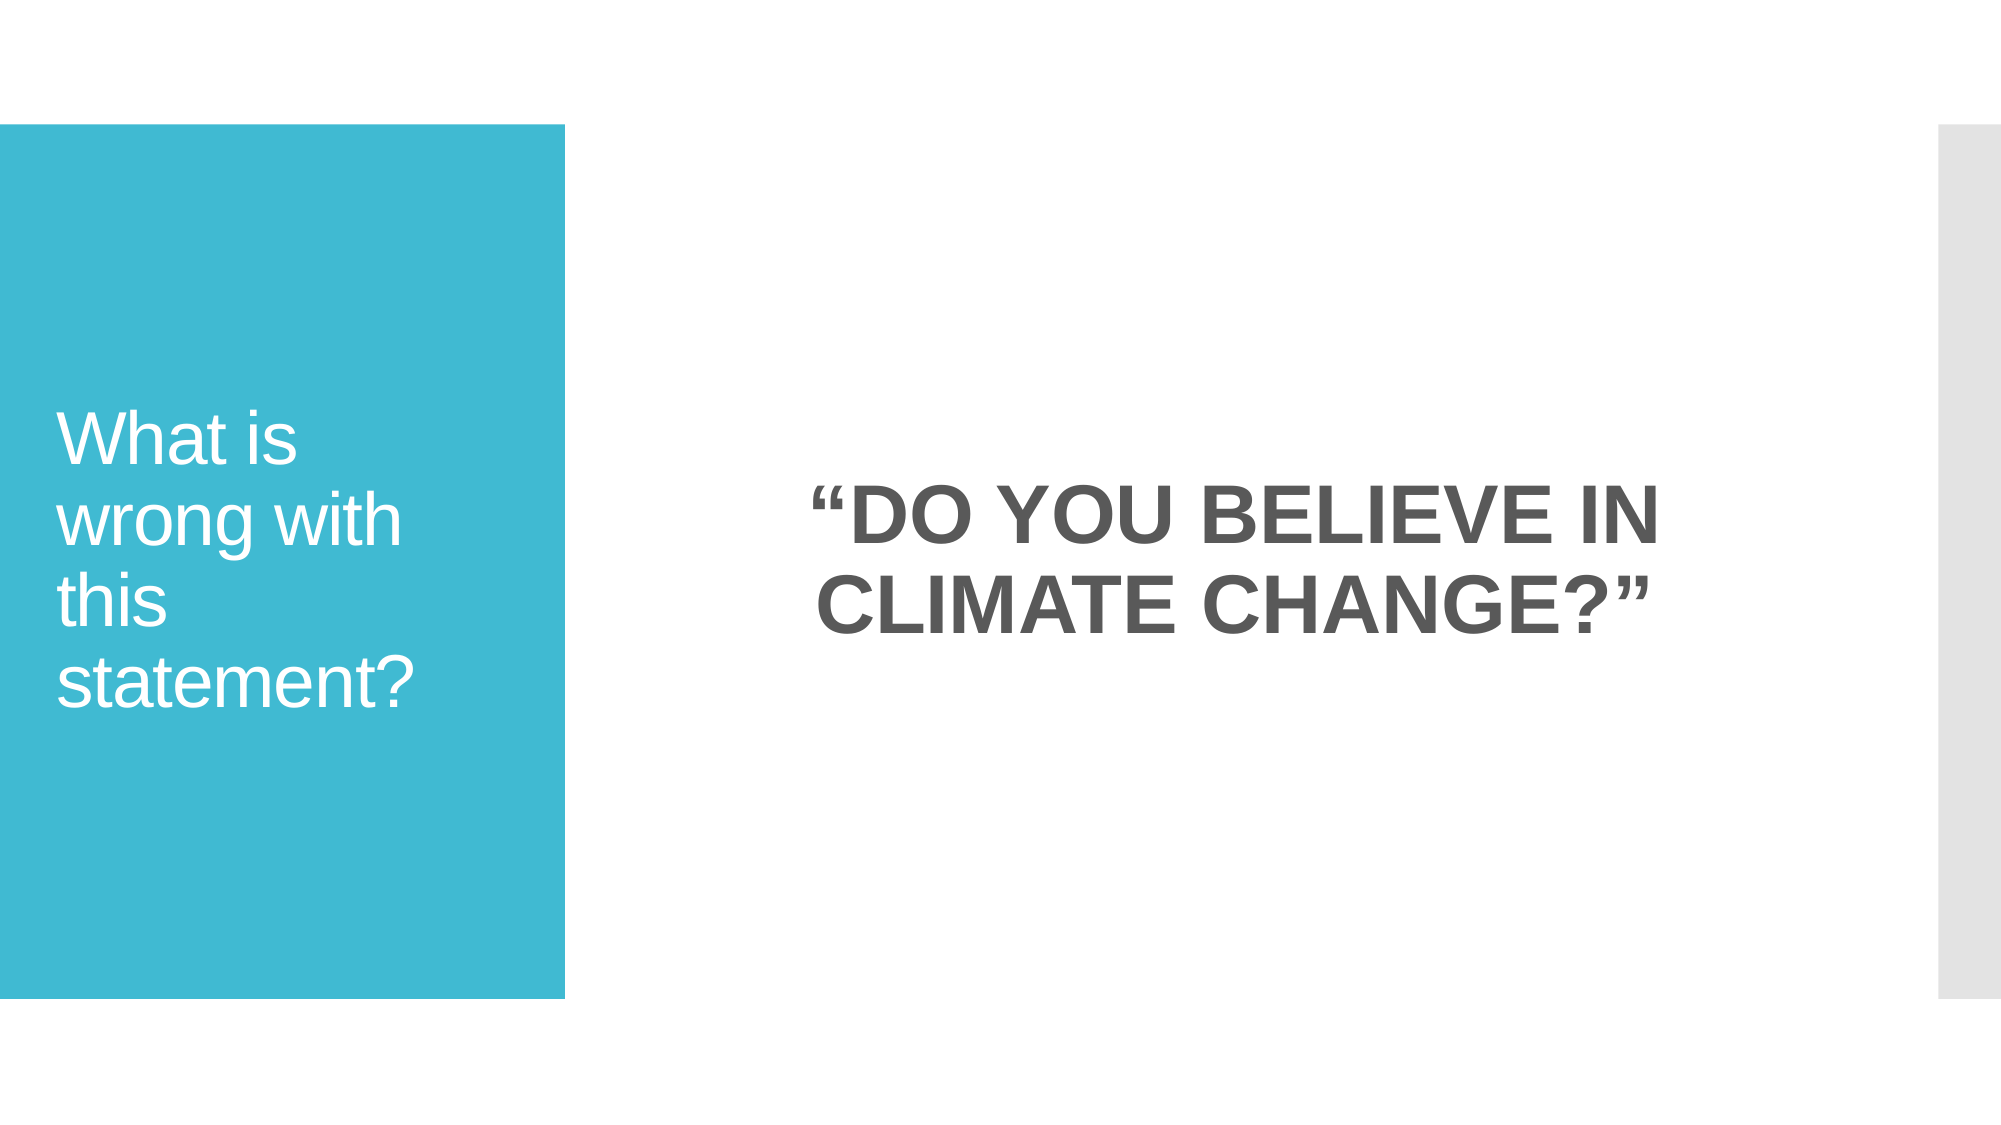

“DO YOU BELIEVE IN CLIMATE CHANGE?”
# What is wrong with this statement?